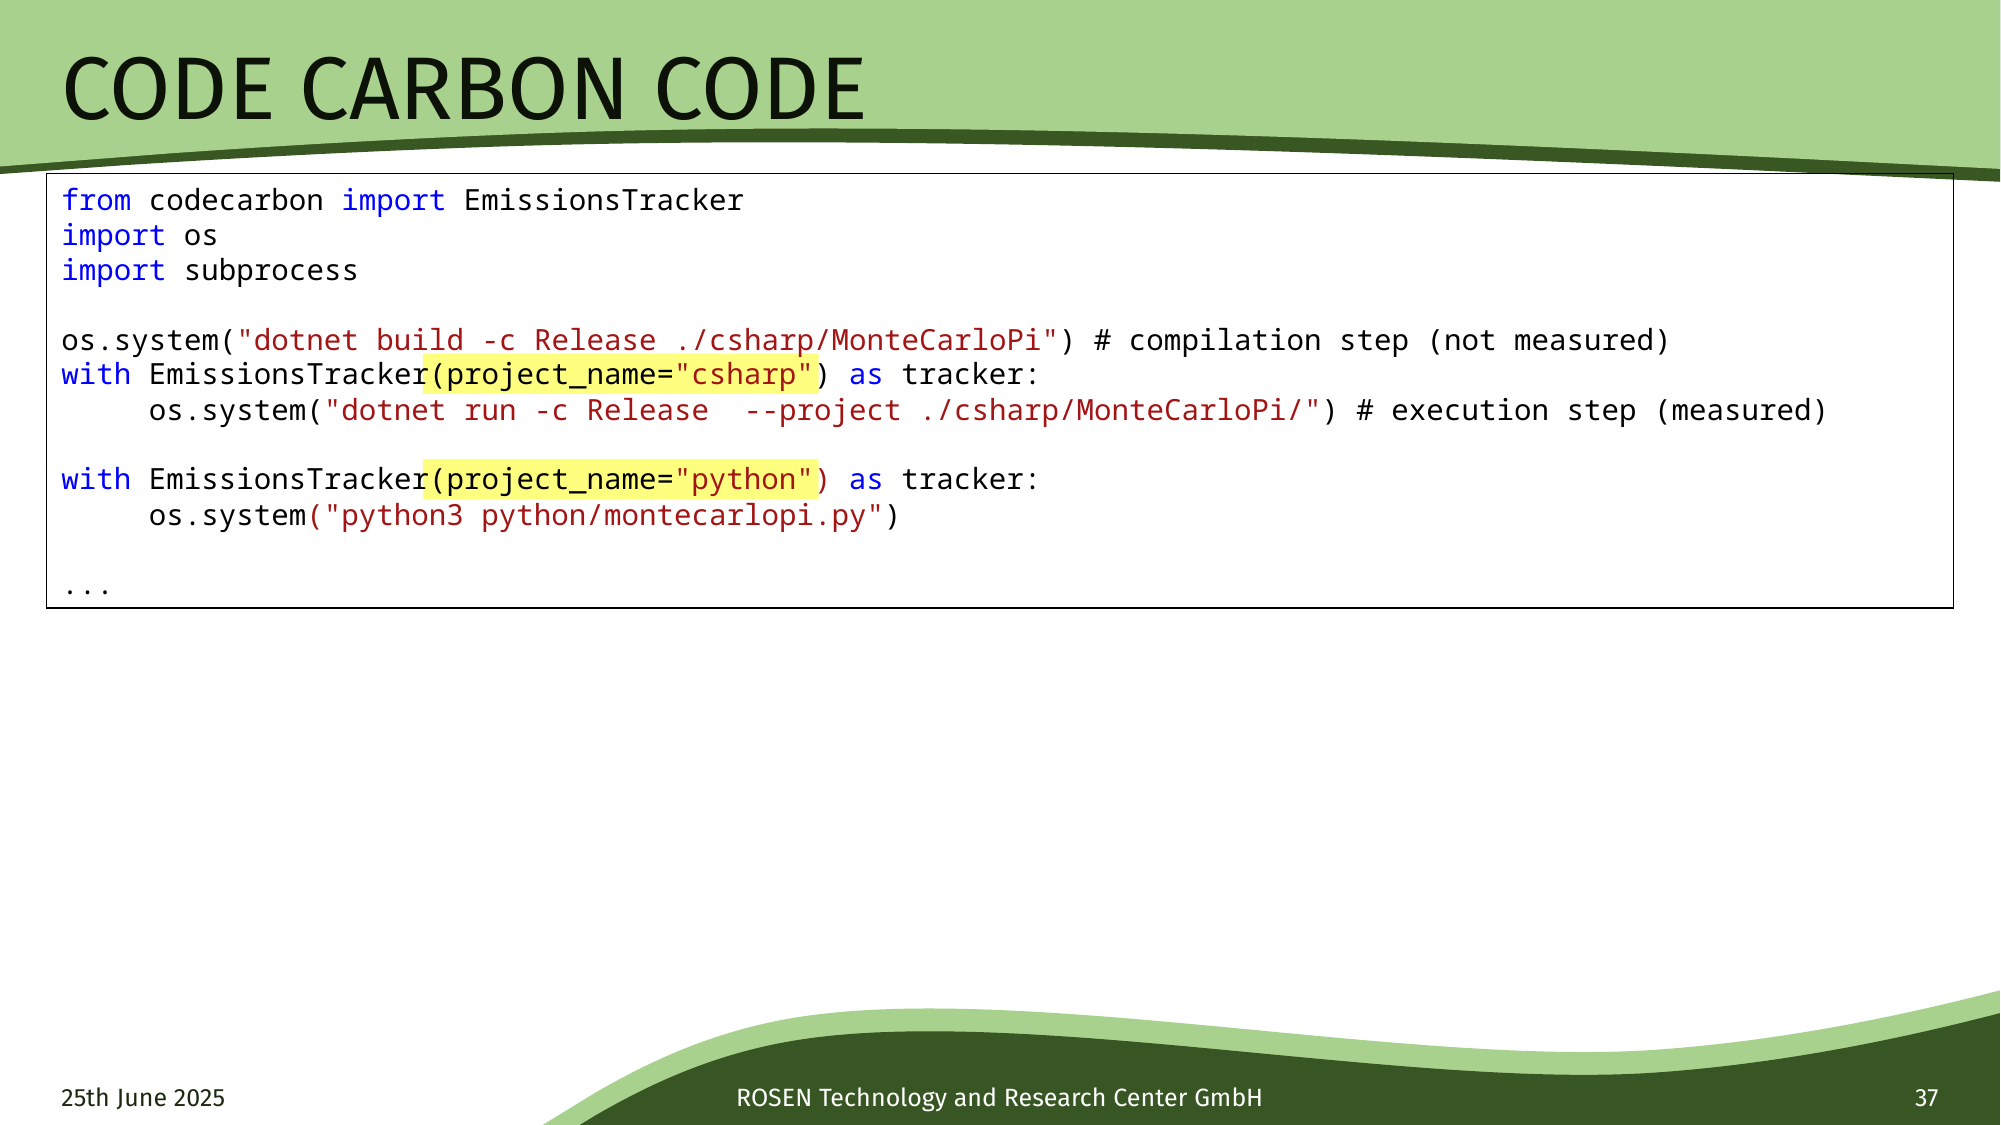

# Code Carbon Code
from codecarbon import EmissionsTracker
import os
import subprocess

os.system("dotnet build -c Release ./csharp/MonteCarloPi") # compilation step (not measured)
with EmissionsTracker(project_name="csharp") as tracker:
     os.system("dotnet run -c Release  --project ./csharp/MonteCarloPi/") # execution step (measured)

with EmissionsTracker(project_name="python") as tracker:
     os.system("python3 python/montecarlopi.py")

...

25th June 2025
ROSEN Technology and Research Center GmbH
37